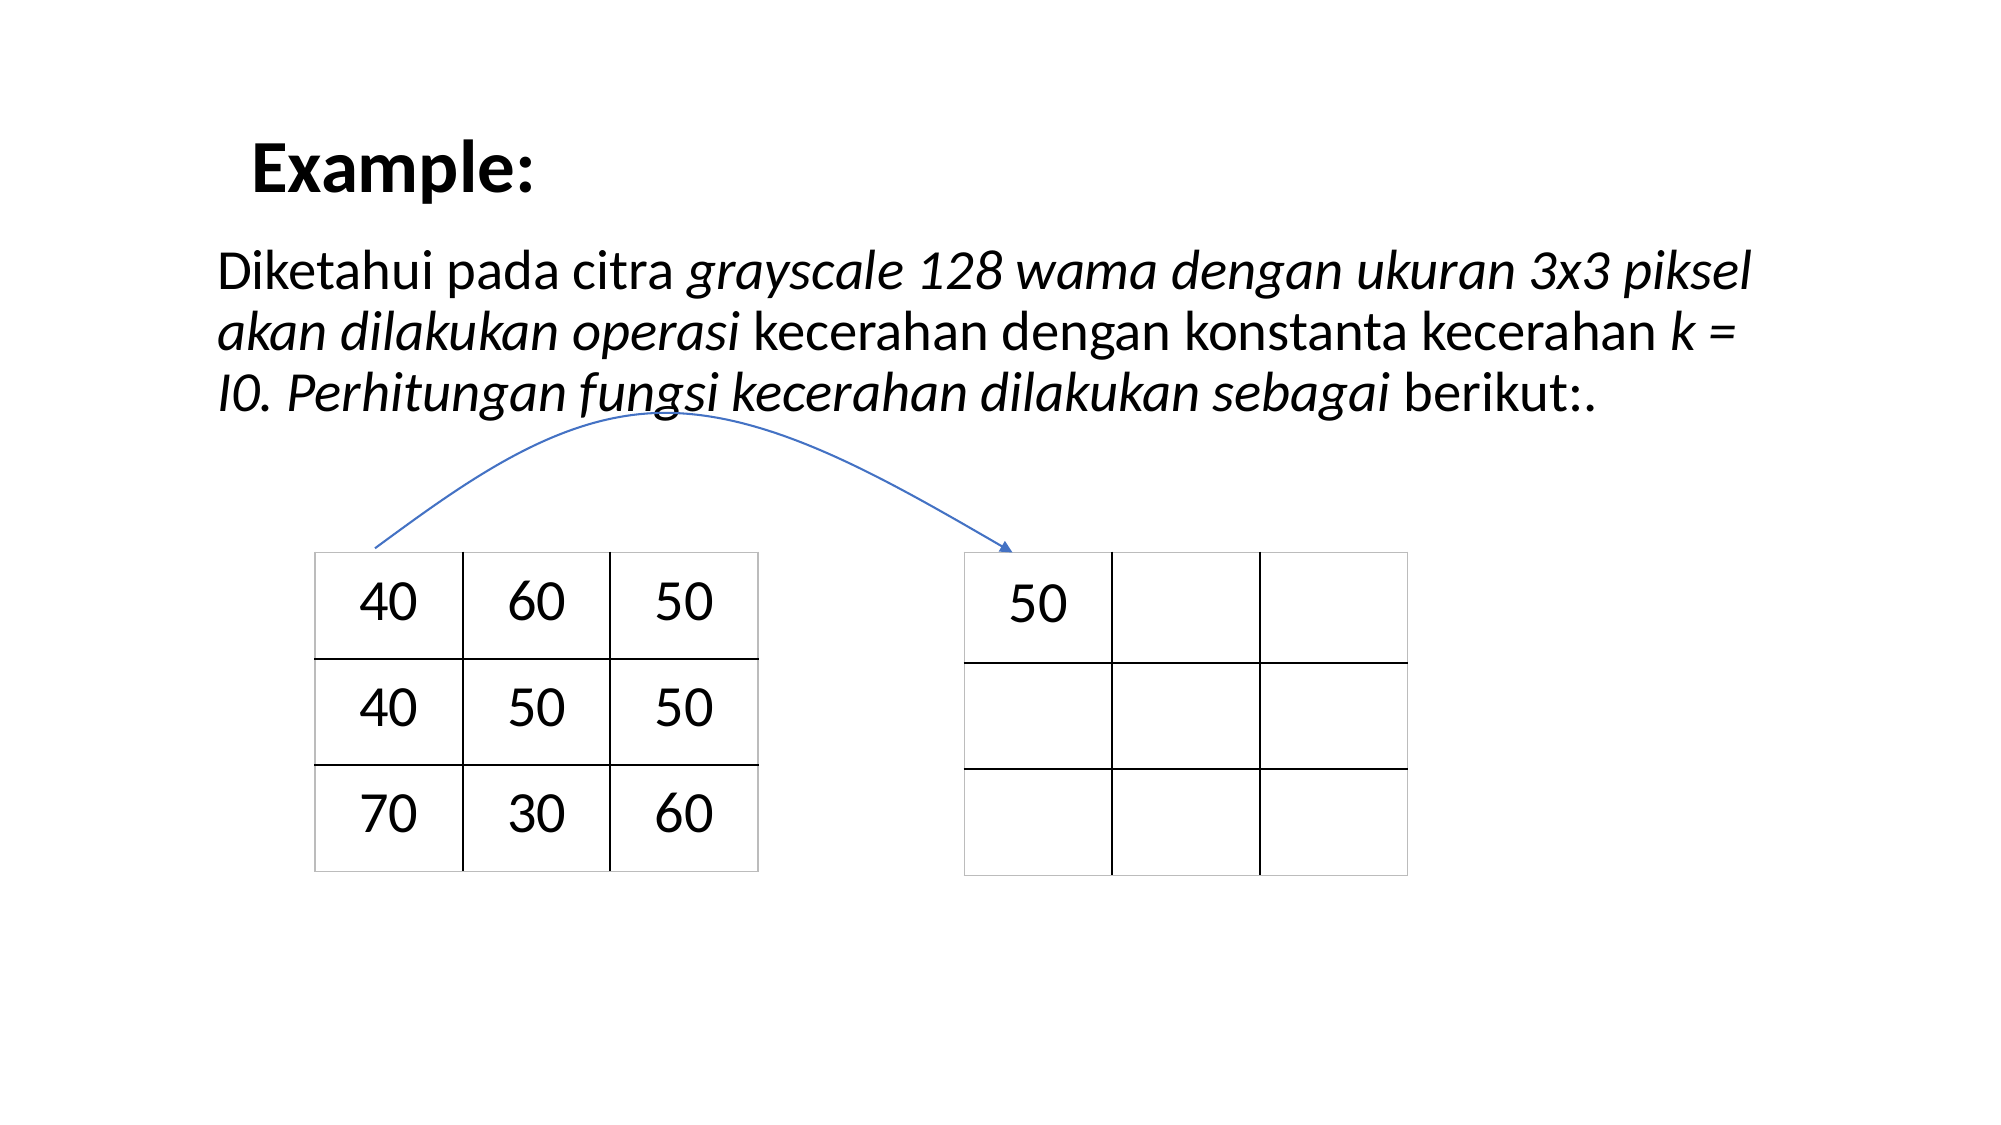

Example:
Diketahui pada citra grayscale 128 wama dengan ukuran 3x3 piksel akan dilakukan operasi kecerahan dengan konstanta kecerahan k = I0. Perhitungan fungsi kecerahan dilakukan sebagai berikut:.

| 40 | 60 | 50 |
| --- | --- | --- |
| 40 | 50 | 50 |
| 70 | 30 | 60 |
| 50 |  |  |
| --- | --- | --- |
|  |  |  |
|  |  |  |